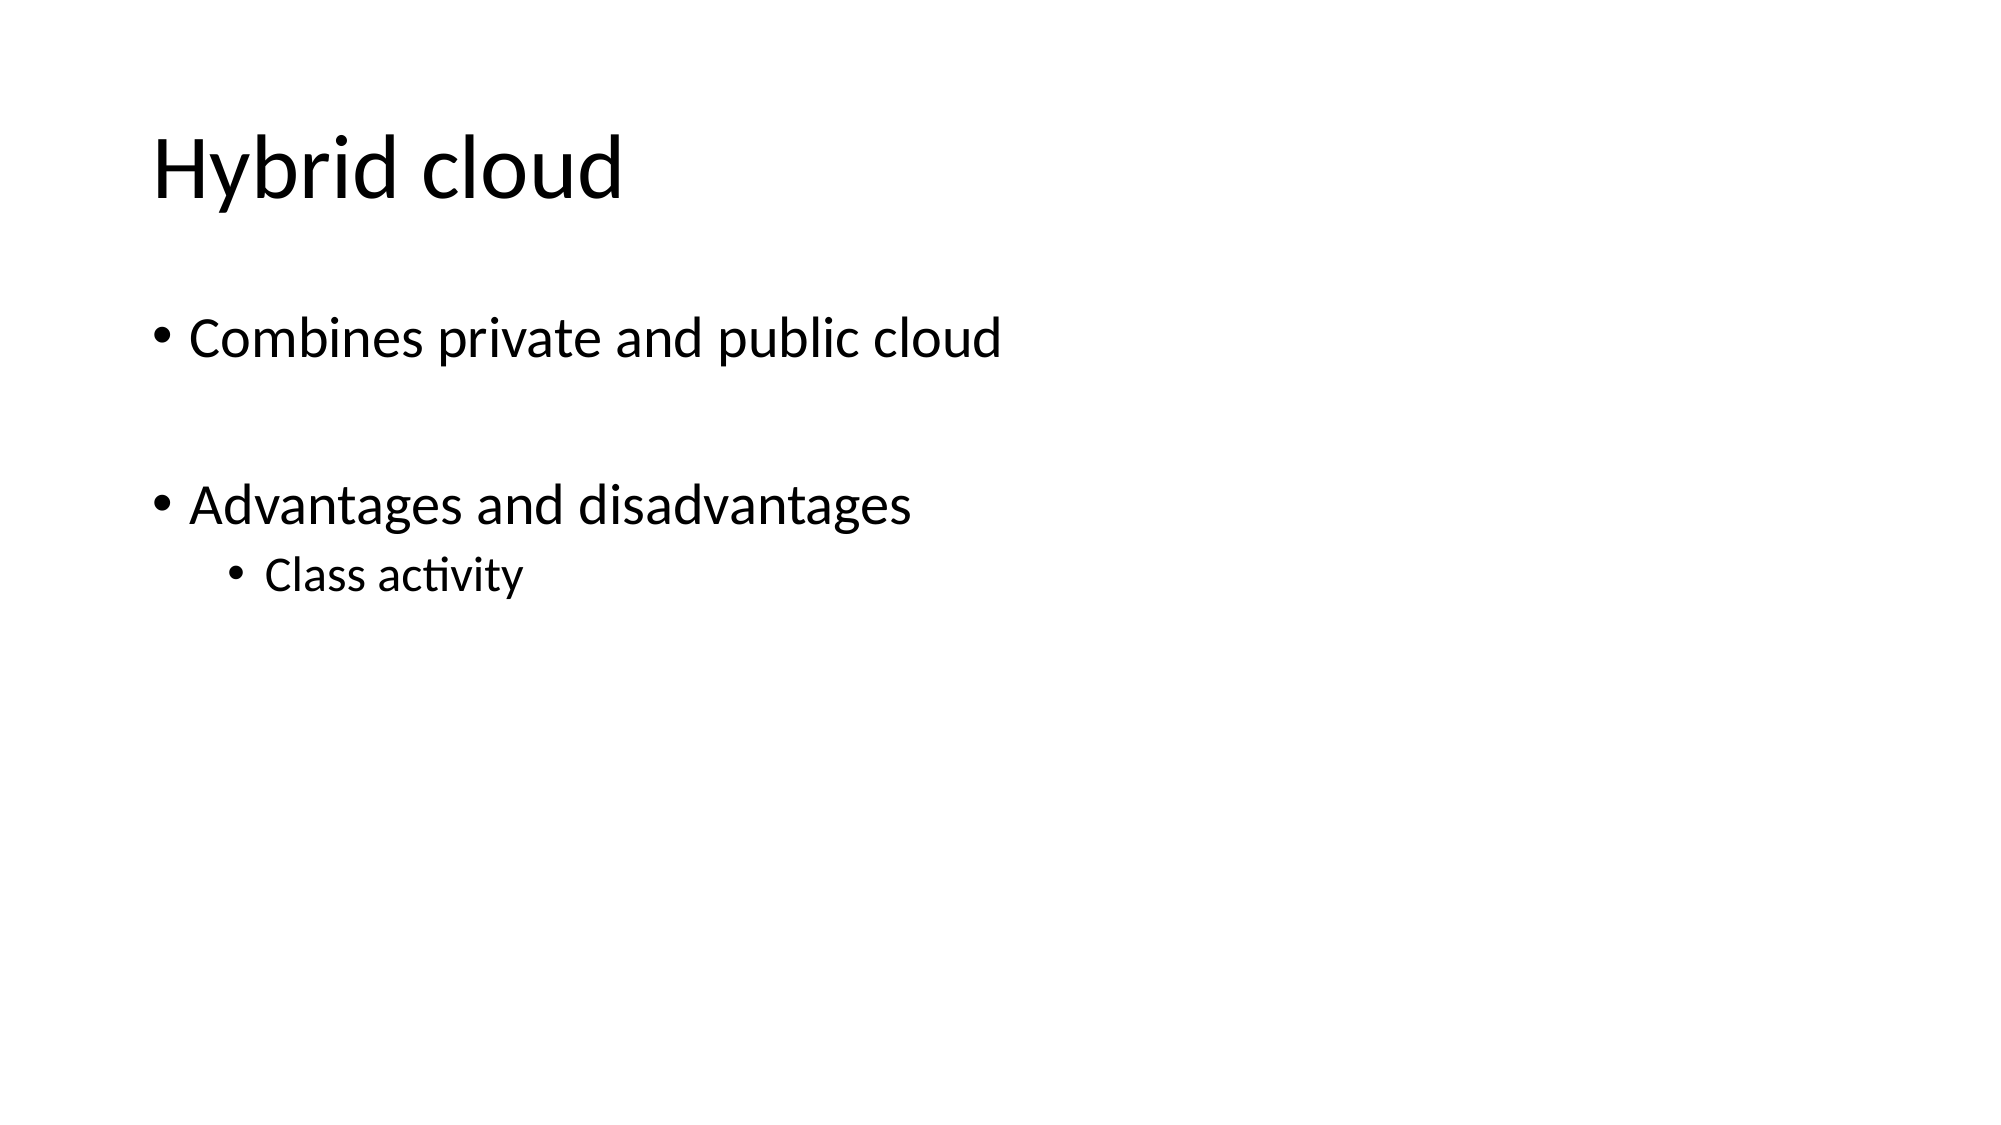

# Hybrid cloud
Combines private and public cloud

Advantages and disadvantages
Class activity